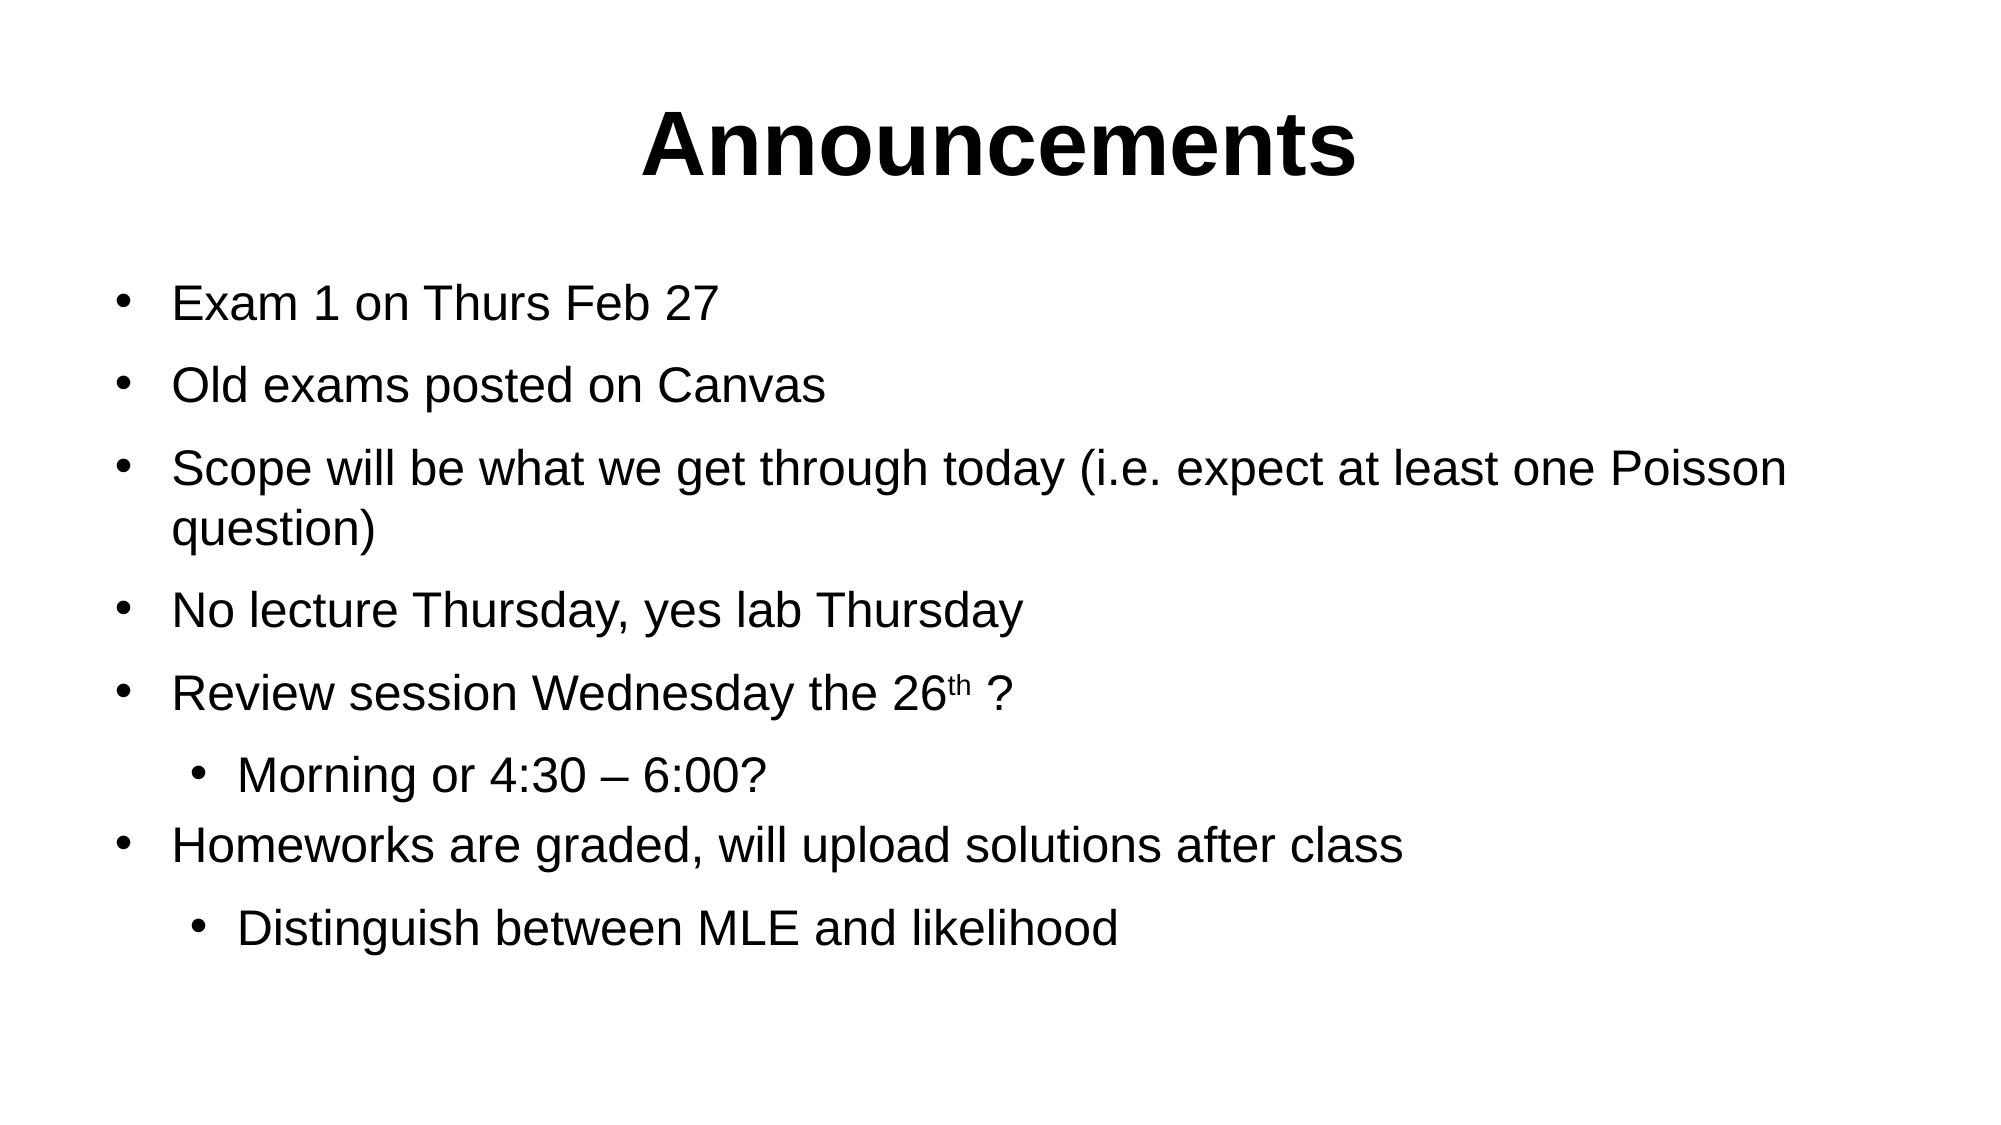

# Announcements
Exam 1 on Thurs Feb 27
Old exams posted on Canvas
Scope will be what we get through today (i.e. expect at least one Poisson question)
No lecture Thursday, yes lab Thursday
Review session Wednesday the 26th ?
Morning or 4:30 – 6:00?
Homeworks are graded, will upload solutions after class
Distinguish between MLE and likelihood